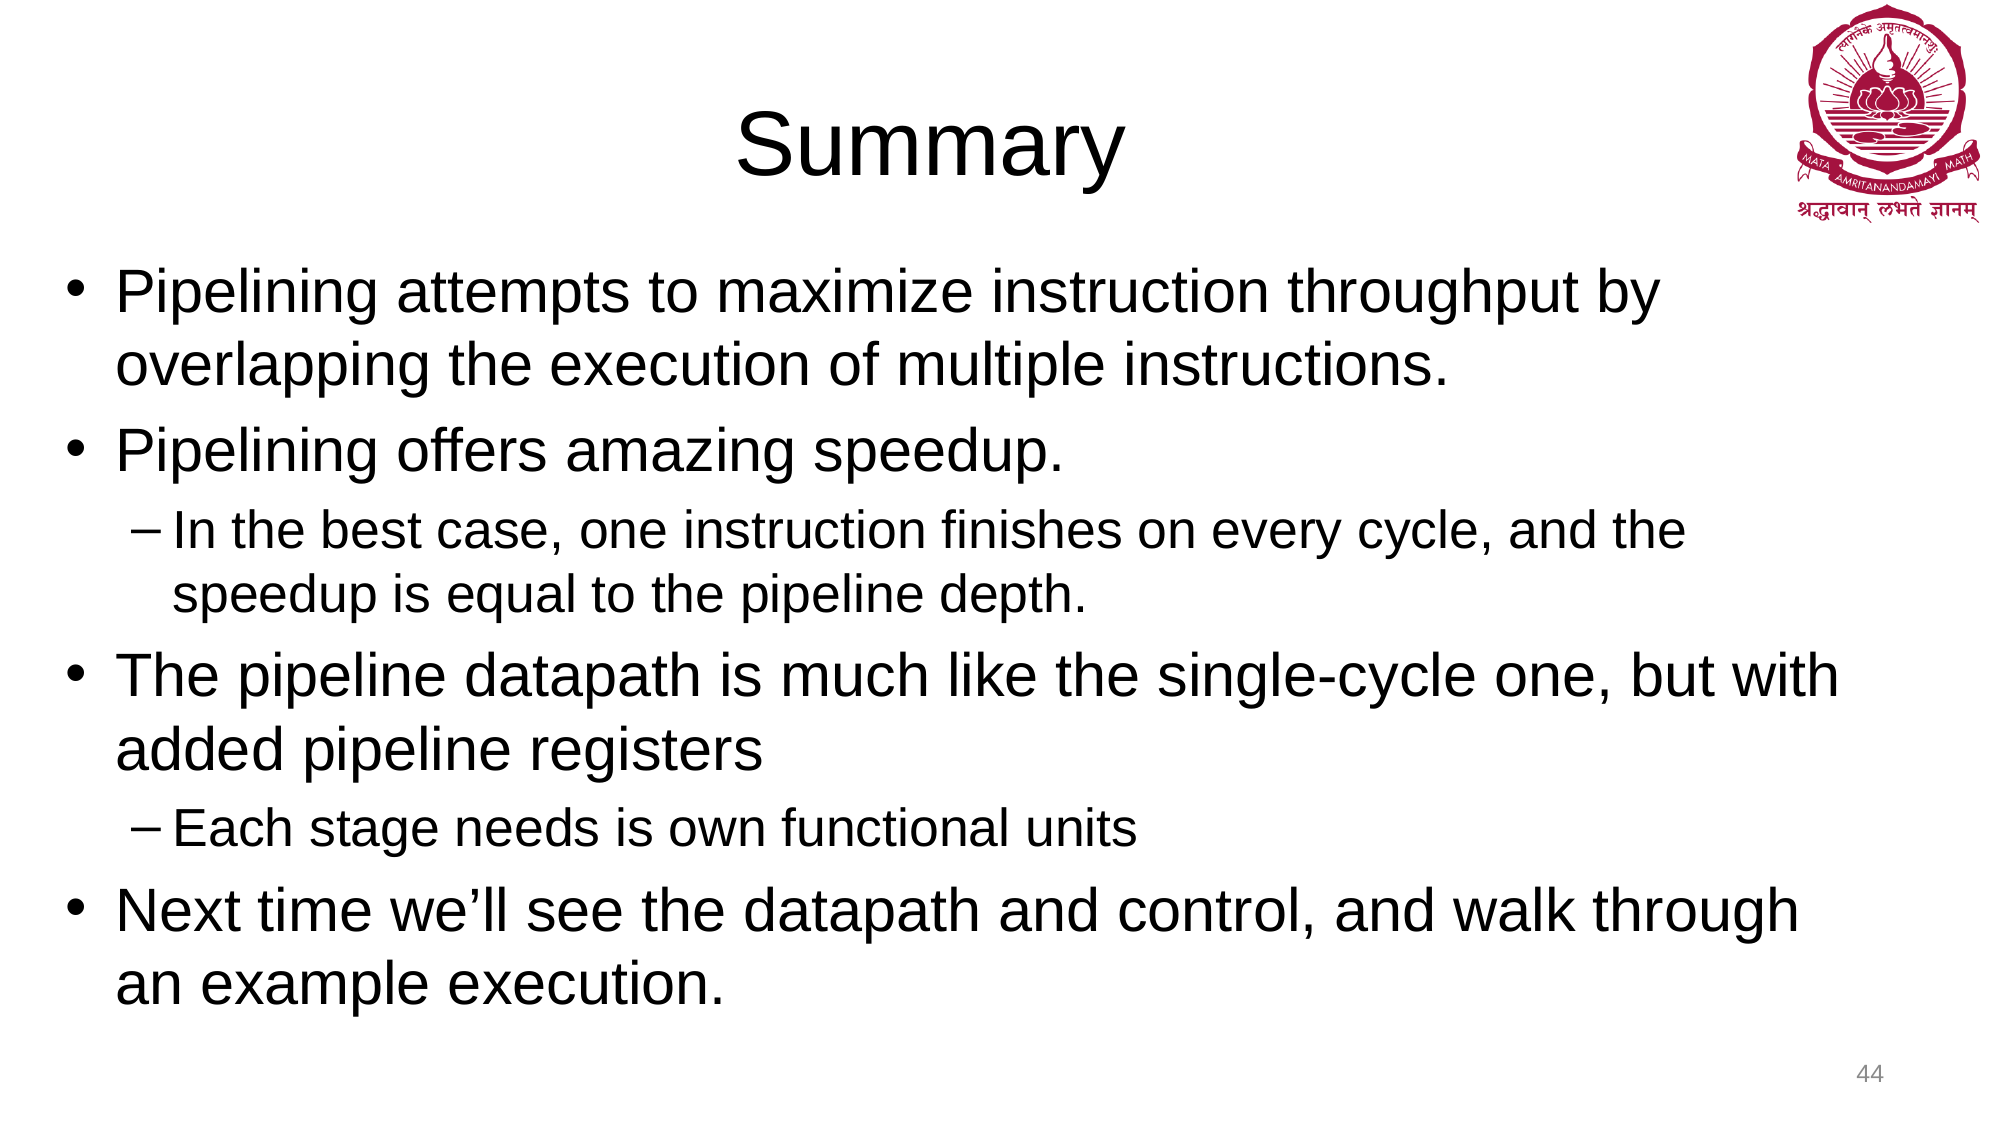

# Summary
Pipelining attempts to maximize instruction throughput by overlapping the execution of multiple instructions.
Pipelining offers amazing speedup.
In the best case, one instruction finishes on every cycle, and the speedup is equal to the pipeline depth.
The pipeline datapath is much like the single-cycle one, but with added pipeline registers
Each stage needs is own functional units
Next time we’ll see the datapath and control, and walk through an example execution.

44